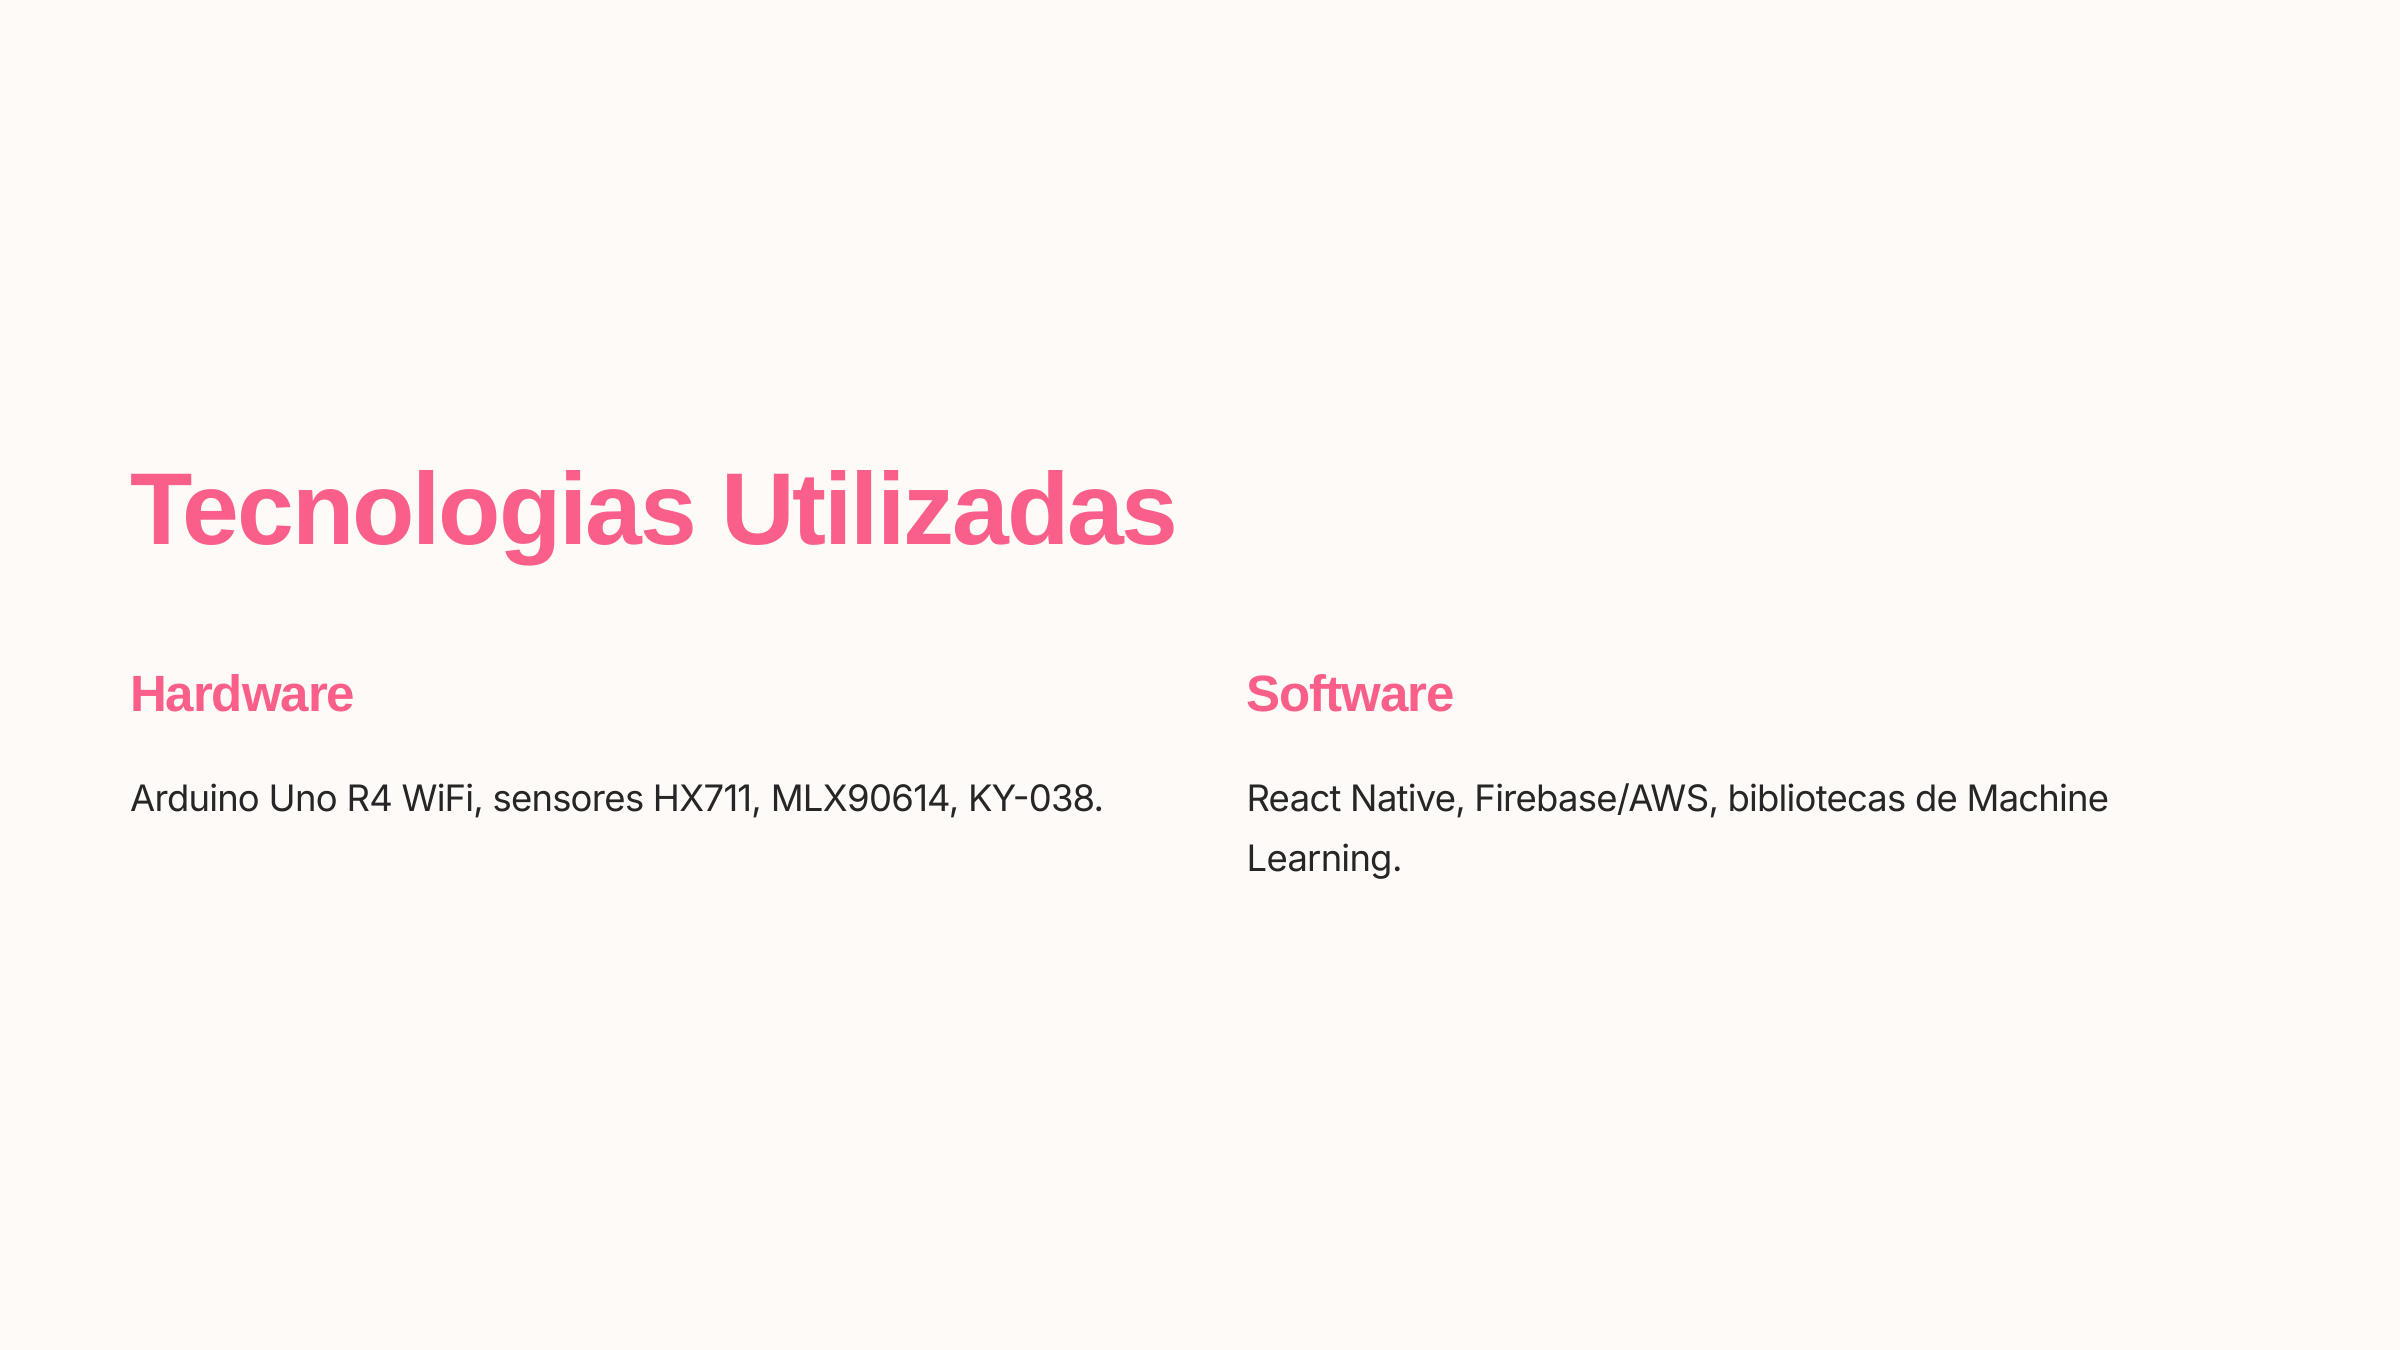

Tecnologias Utilizadas
Hardware
Software
Arduino Uno R4 WiFi, sensores HX711, MLX90614, KY-038.
React Native, Firebase/AWS, bibliotecas de Machine Learning.